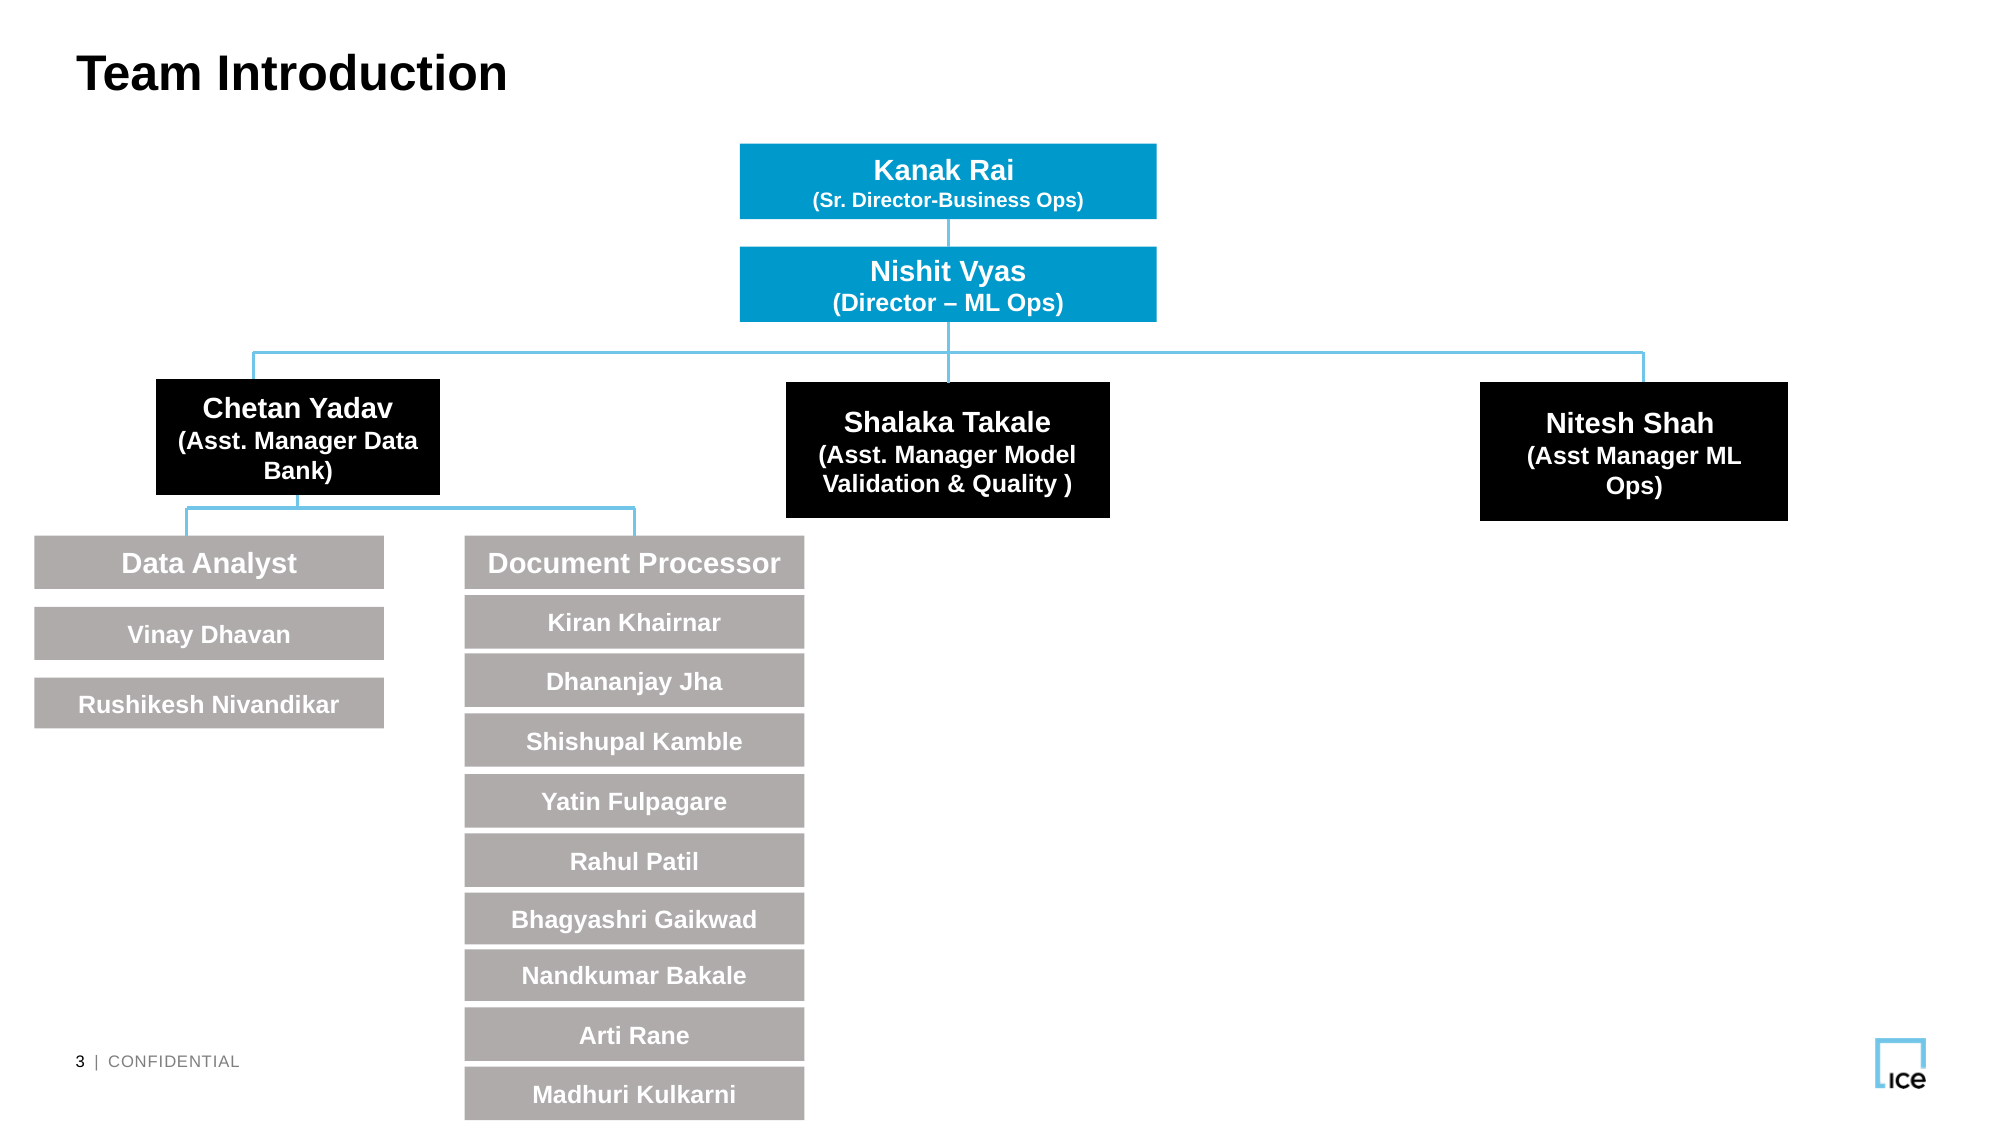

# Team Introduction
Kanak Rai
(Sr. Director-Business Ops)
Nishit Vyas
(Director – ML Ops)
Chetan Yadav
(Asst. Manager Data Bank)
Shalaka Takale
(Asst. Manager Model Validation & Quality )
Nitesh Shah
(Asst Manager ML Ops)
Data Analyst
Vinay Dhavan
Rushikesh Nivandikar
Document Processor
Kiran Khairnar
Dhananjay Jha
Shishupal Kamble
Yatin Fulpagare
Rahul Patil
Bhagyashri Gaikwad
Nandkumar Bakale
Arti Rane
Madhuri Kulkarni